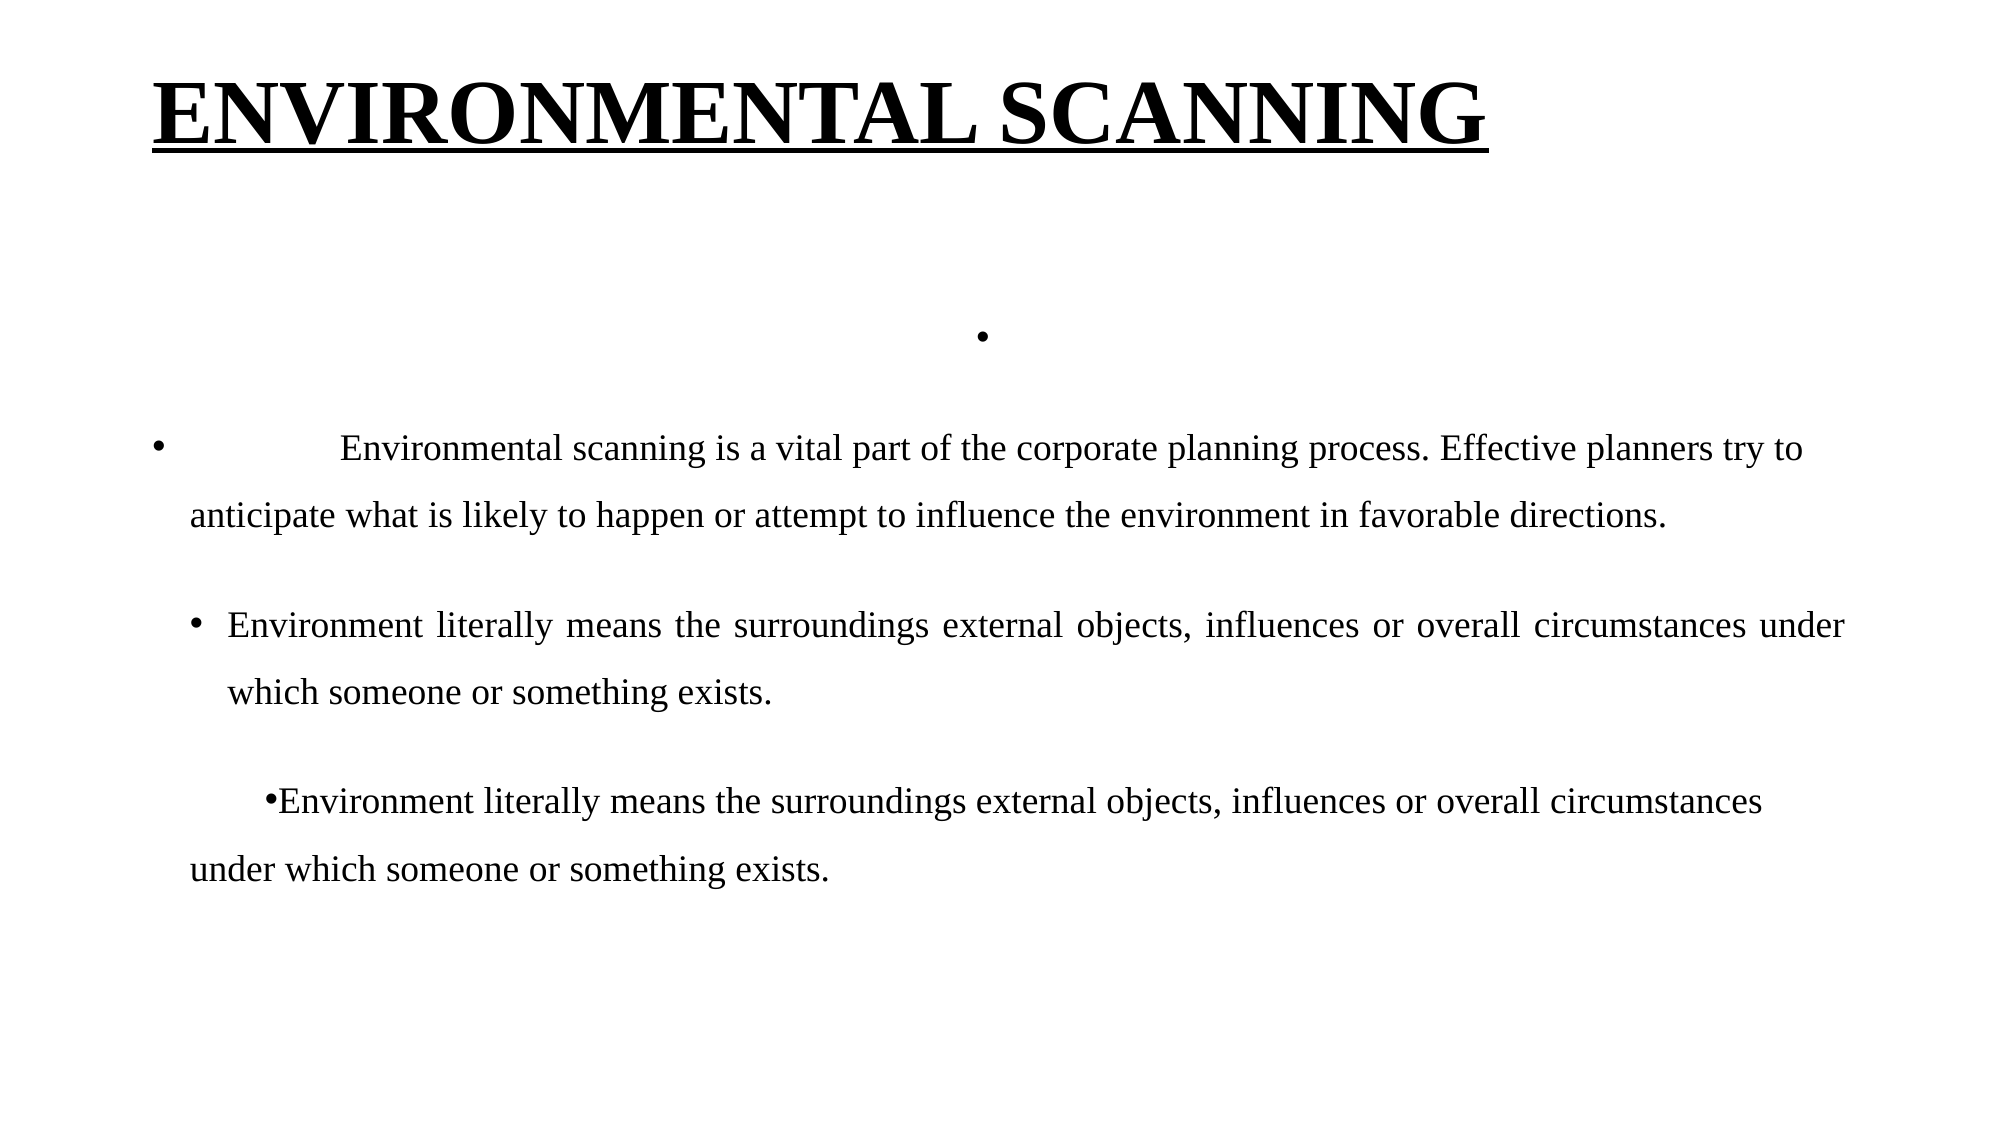

# ENVIRONMENTAL SCANNING

	Environmental scanning is a vital part of the corporate planning process. Effective planners try to anticipate what is likely to happen or attempt to influence the environment in favorable directions.
Environment literally means the surroundings external objects, influences or overall circumstances under which someone or something exists.
Environment literally means the surroundings external objects, influences or overall circumstances under which someone or something exists.